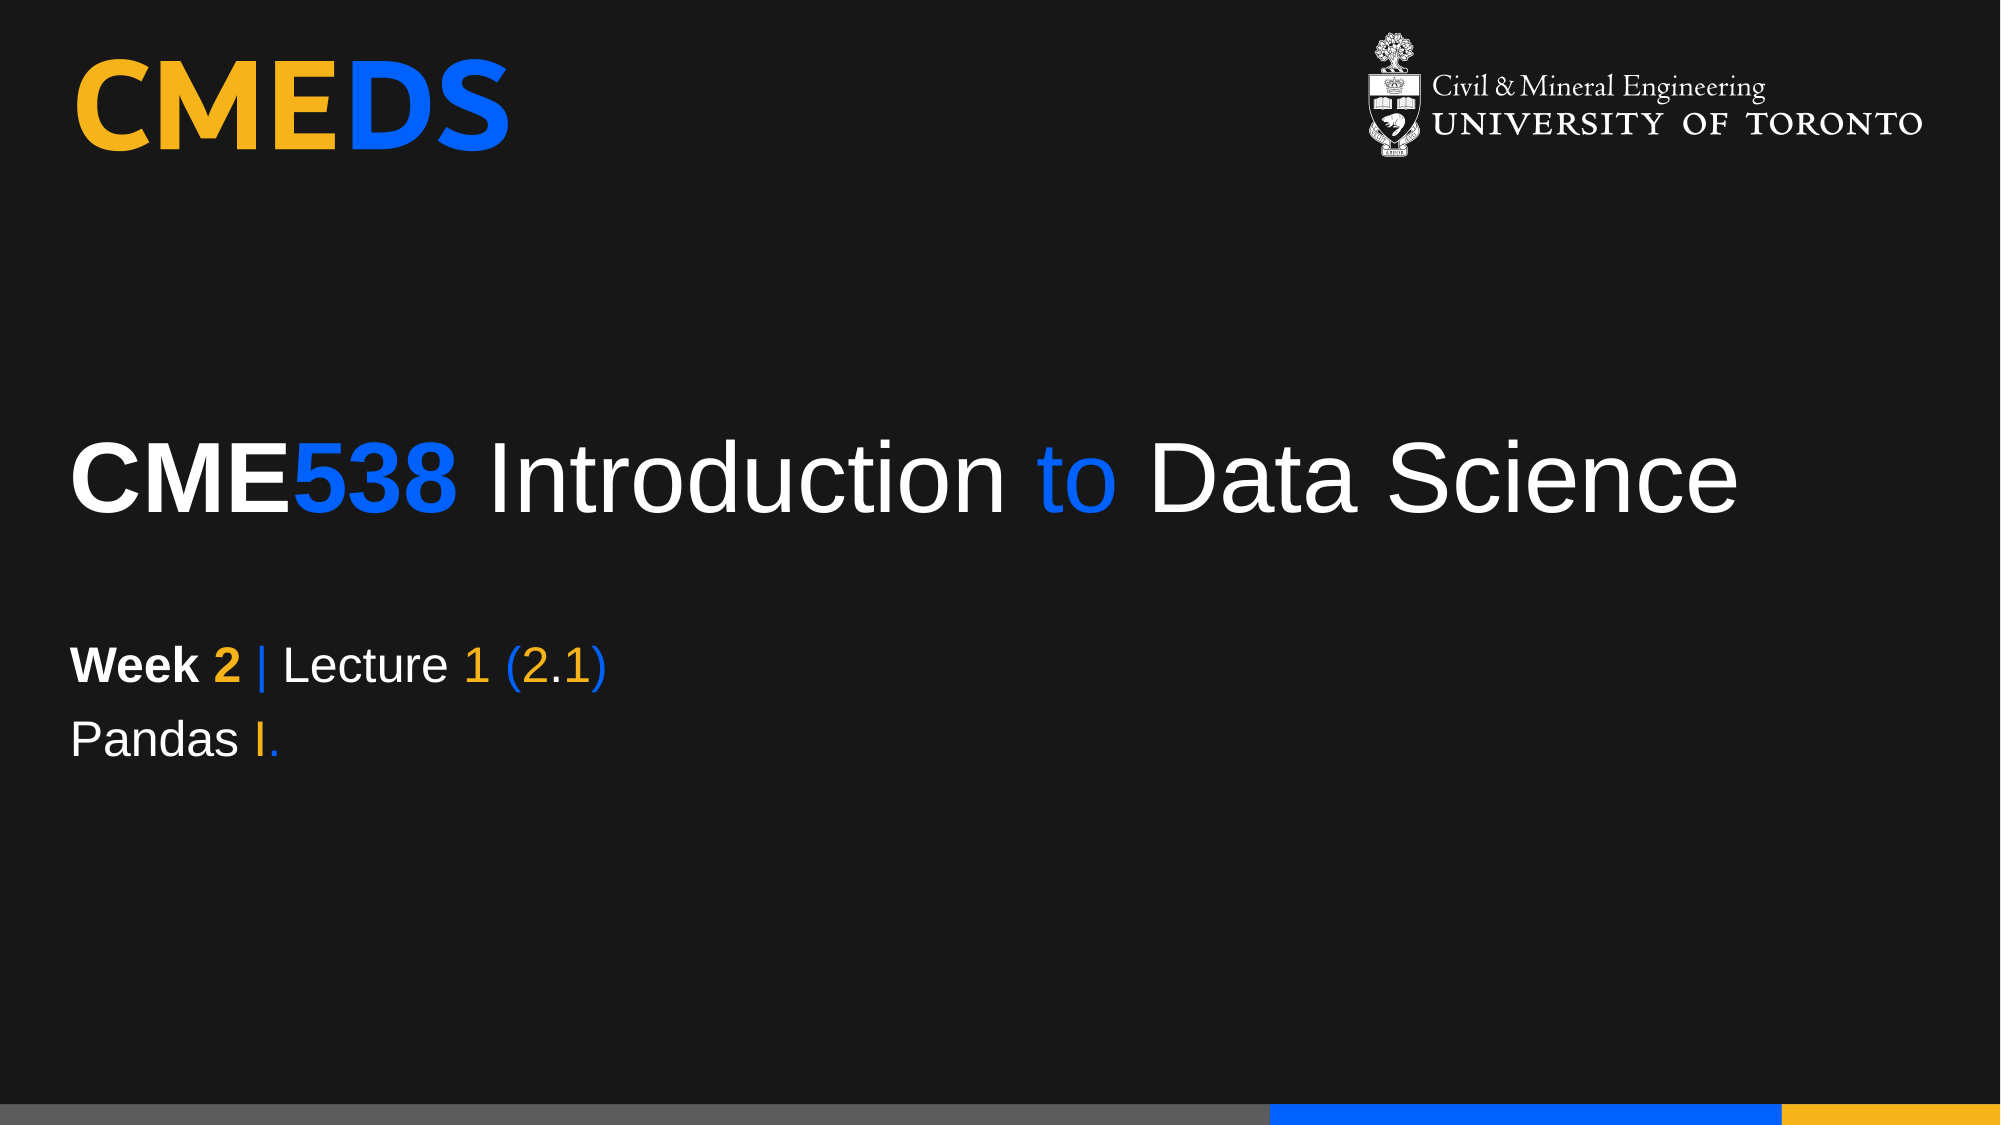

# CME538 Introduction to Data Science
Week 2 | Lecture 1 (2.1)
Pandas I.